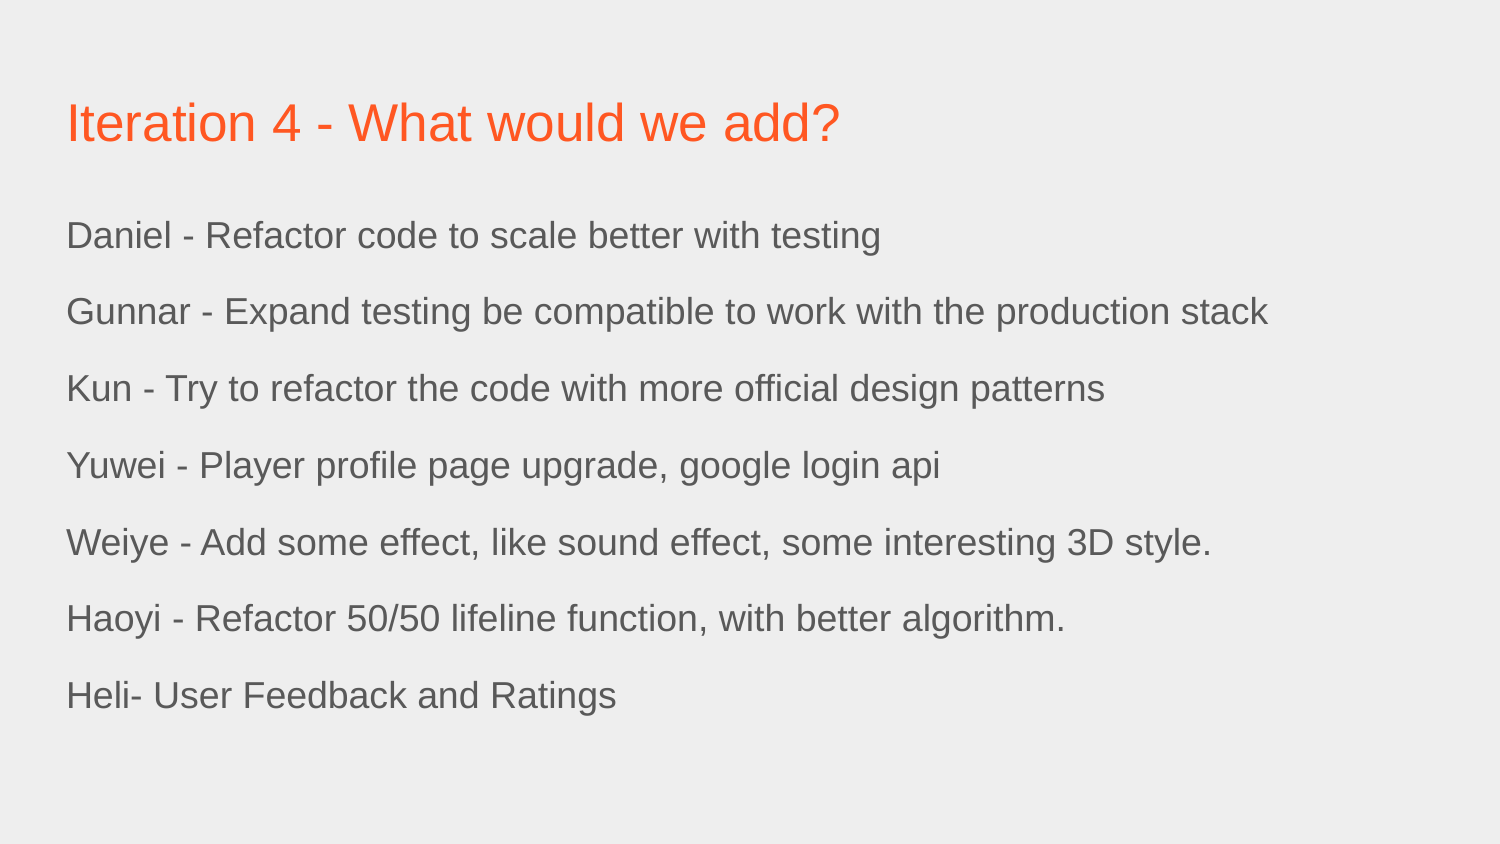

# Iteration 4 - What would we add?
Daniel - Refactor code to scale better with testing
Gunnar - Expand testing be compatible to work with the production stack
Kun - Try to refactor the code with more official design patterns
Yuwei - Player profile page upgrade, google login api
Weiye - Add some effect, like sound effect, some interesting 3D style.
Haoyi - Refactor 50/50 lifeline function, with better algorithm.
Heli- User Feedback and Ratings